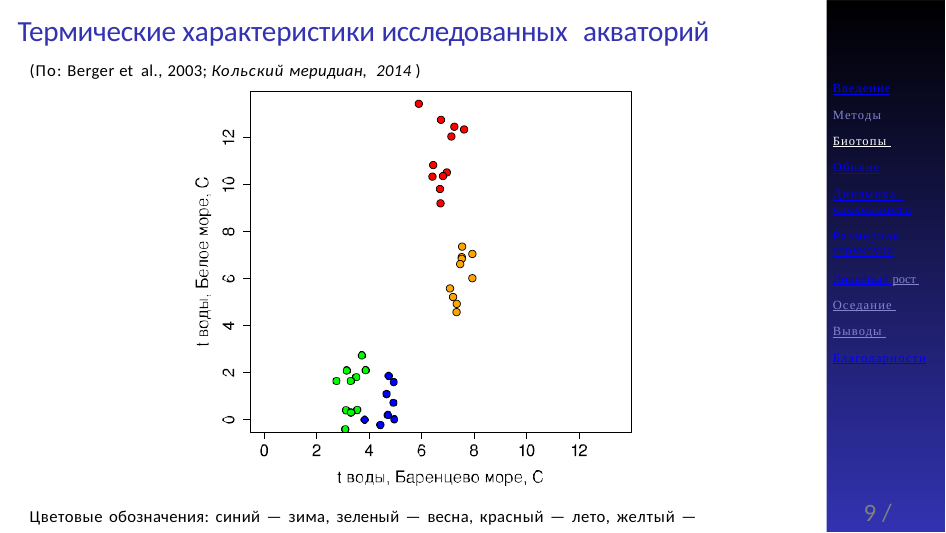

# Термические характеристики исследованных  акваторий
(По: Berger et  al., 2003; Кольский меридиан,  2014 )
Введение
Методы  Биотопы  Обилие

Динамика  численности

Размерная  структура
Линейный рост  Оседание  Выводы  Благодарности

9 / 25
Цветовые обозначения: синий —  зима, зеленый —  весна, красный —  лето, желтый —  осень